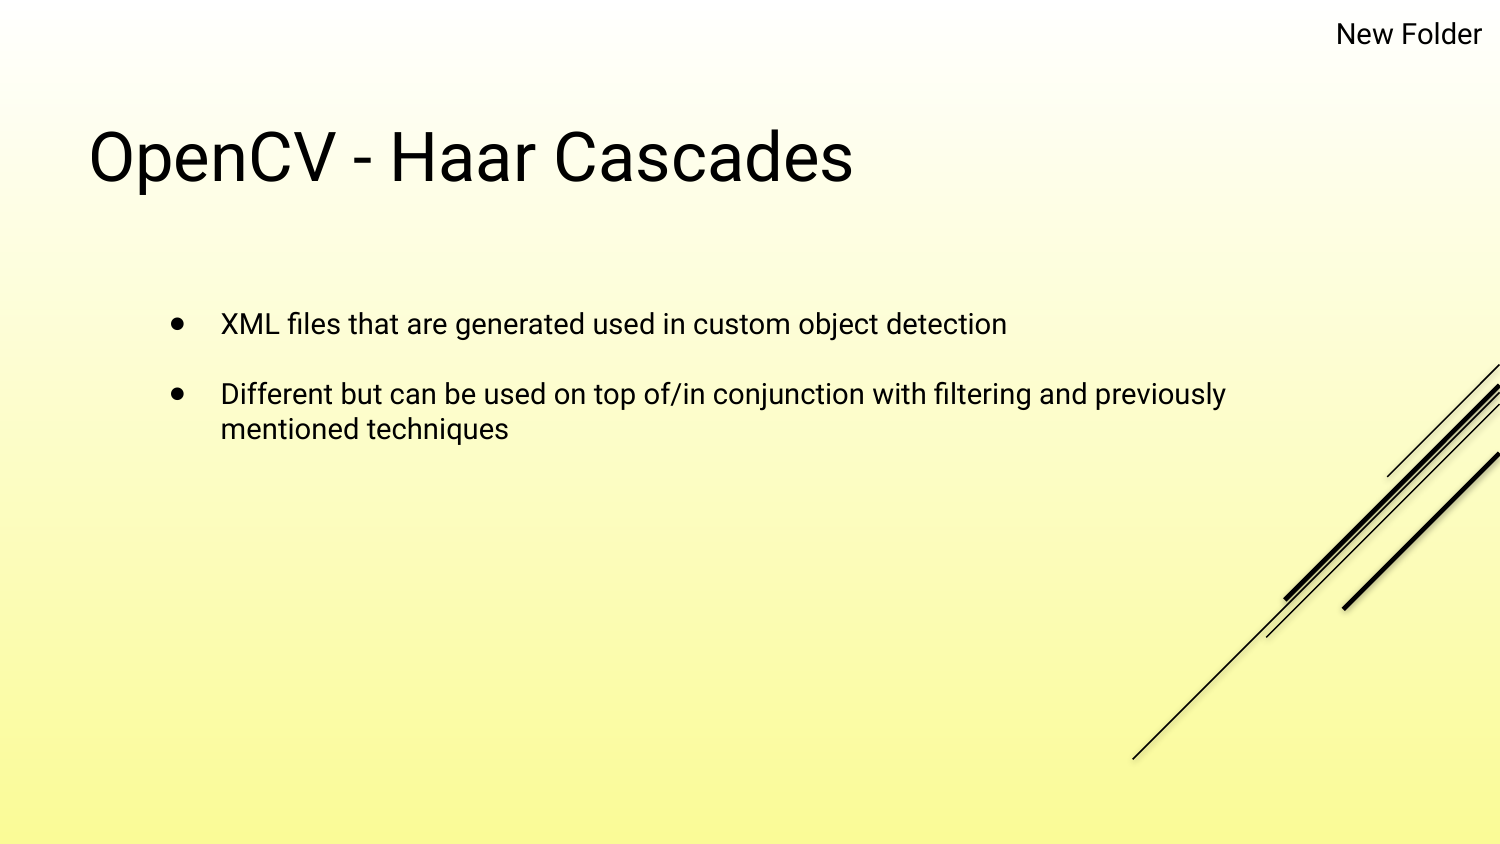

New Folder
# OpenCV - Haar Cascades
XML files that are generated used in custom object detection

Different but can be used on top of/in conjunction with filtering and previously    mentioned techniques